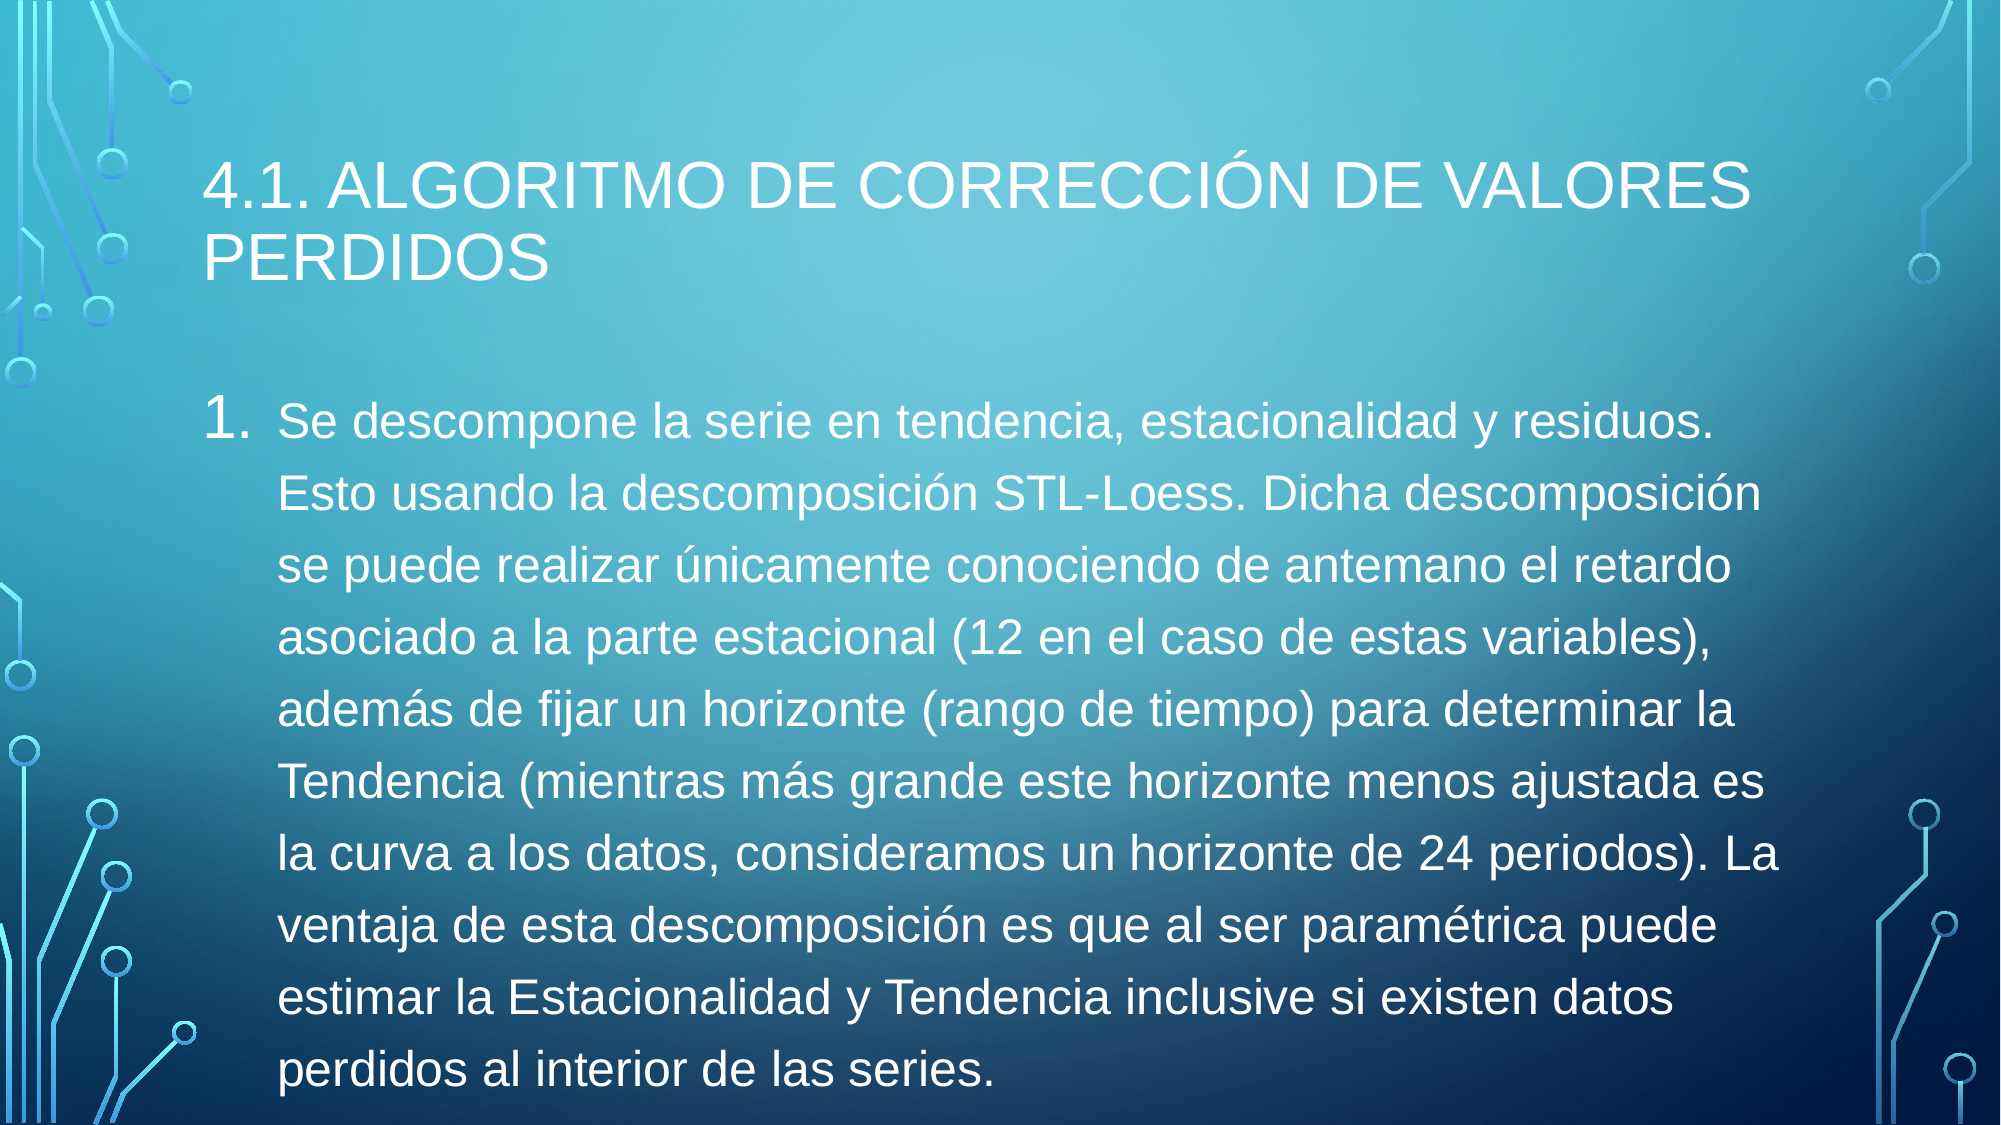

# 4.1. Algoritmo de corrección de valores perdidos
Se descompone la serie en tendencia, estacionalidad y residuos. Esto usando la descomposición STL-Loess. Dicha descomposición se puede realizar únicamente conociendo de antemano el retardo asociado a la parte estacional (12 en el caso de estas variables), además de fijar un horizonte (rango de tiempo) para determinar la Tendencia (mientras más grande este horizonte menos ajustada es la curva a los datos, consideramos un horizonte de 24 periodos). La ventaja de esta descomposición es que al ser paramétrica puede estimar la Estacionalidad y Tendencia inclusive si existen datos perdidos al interior de las series.